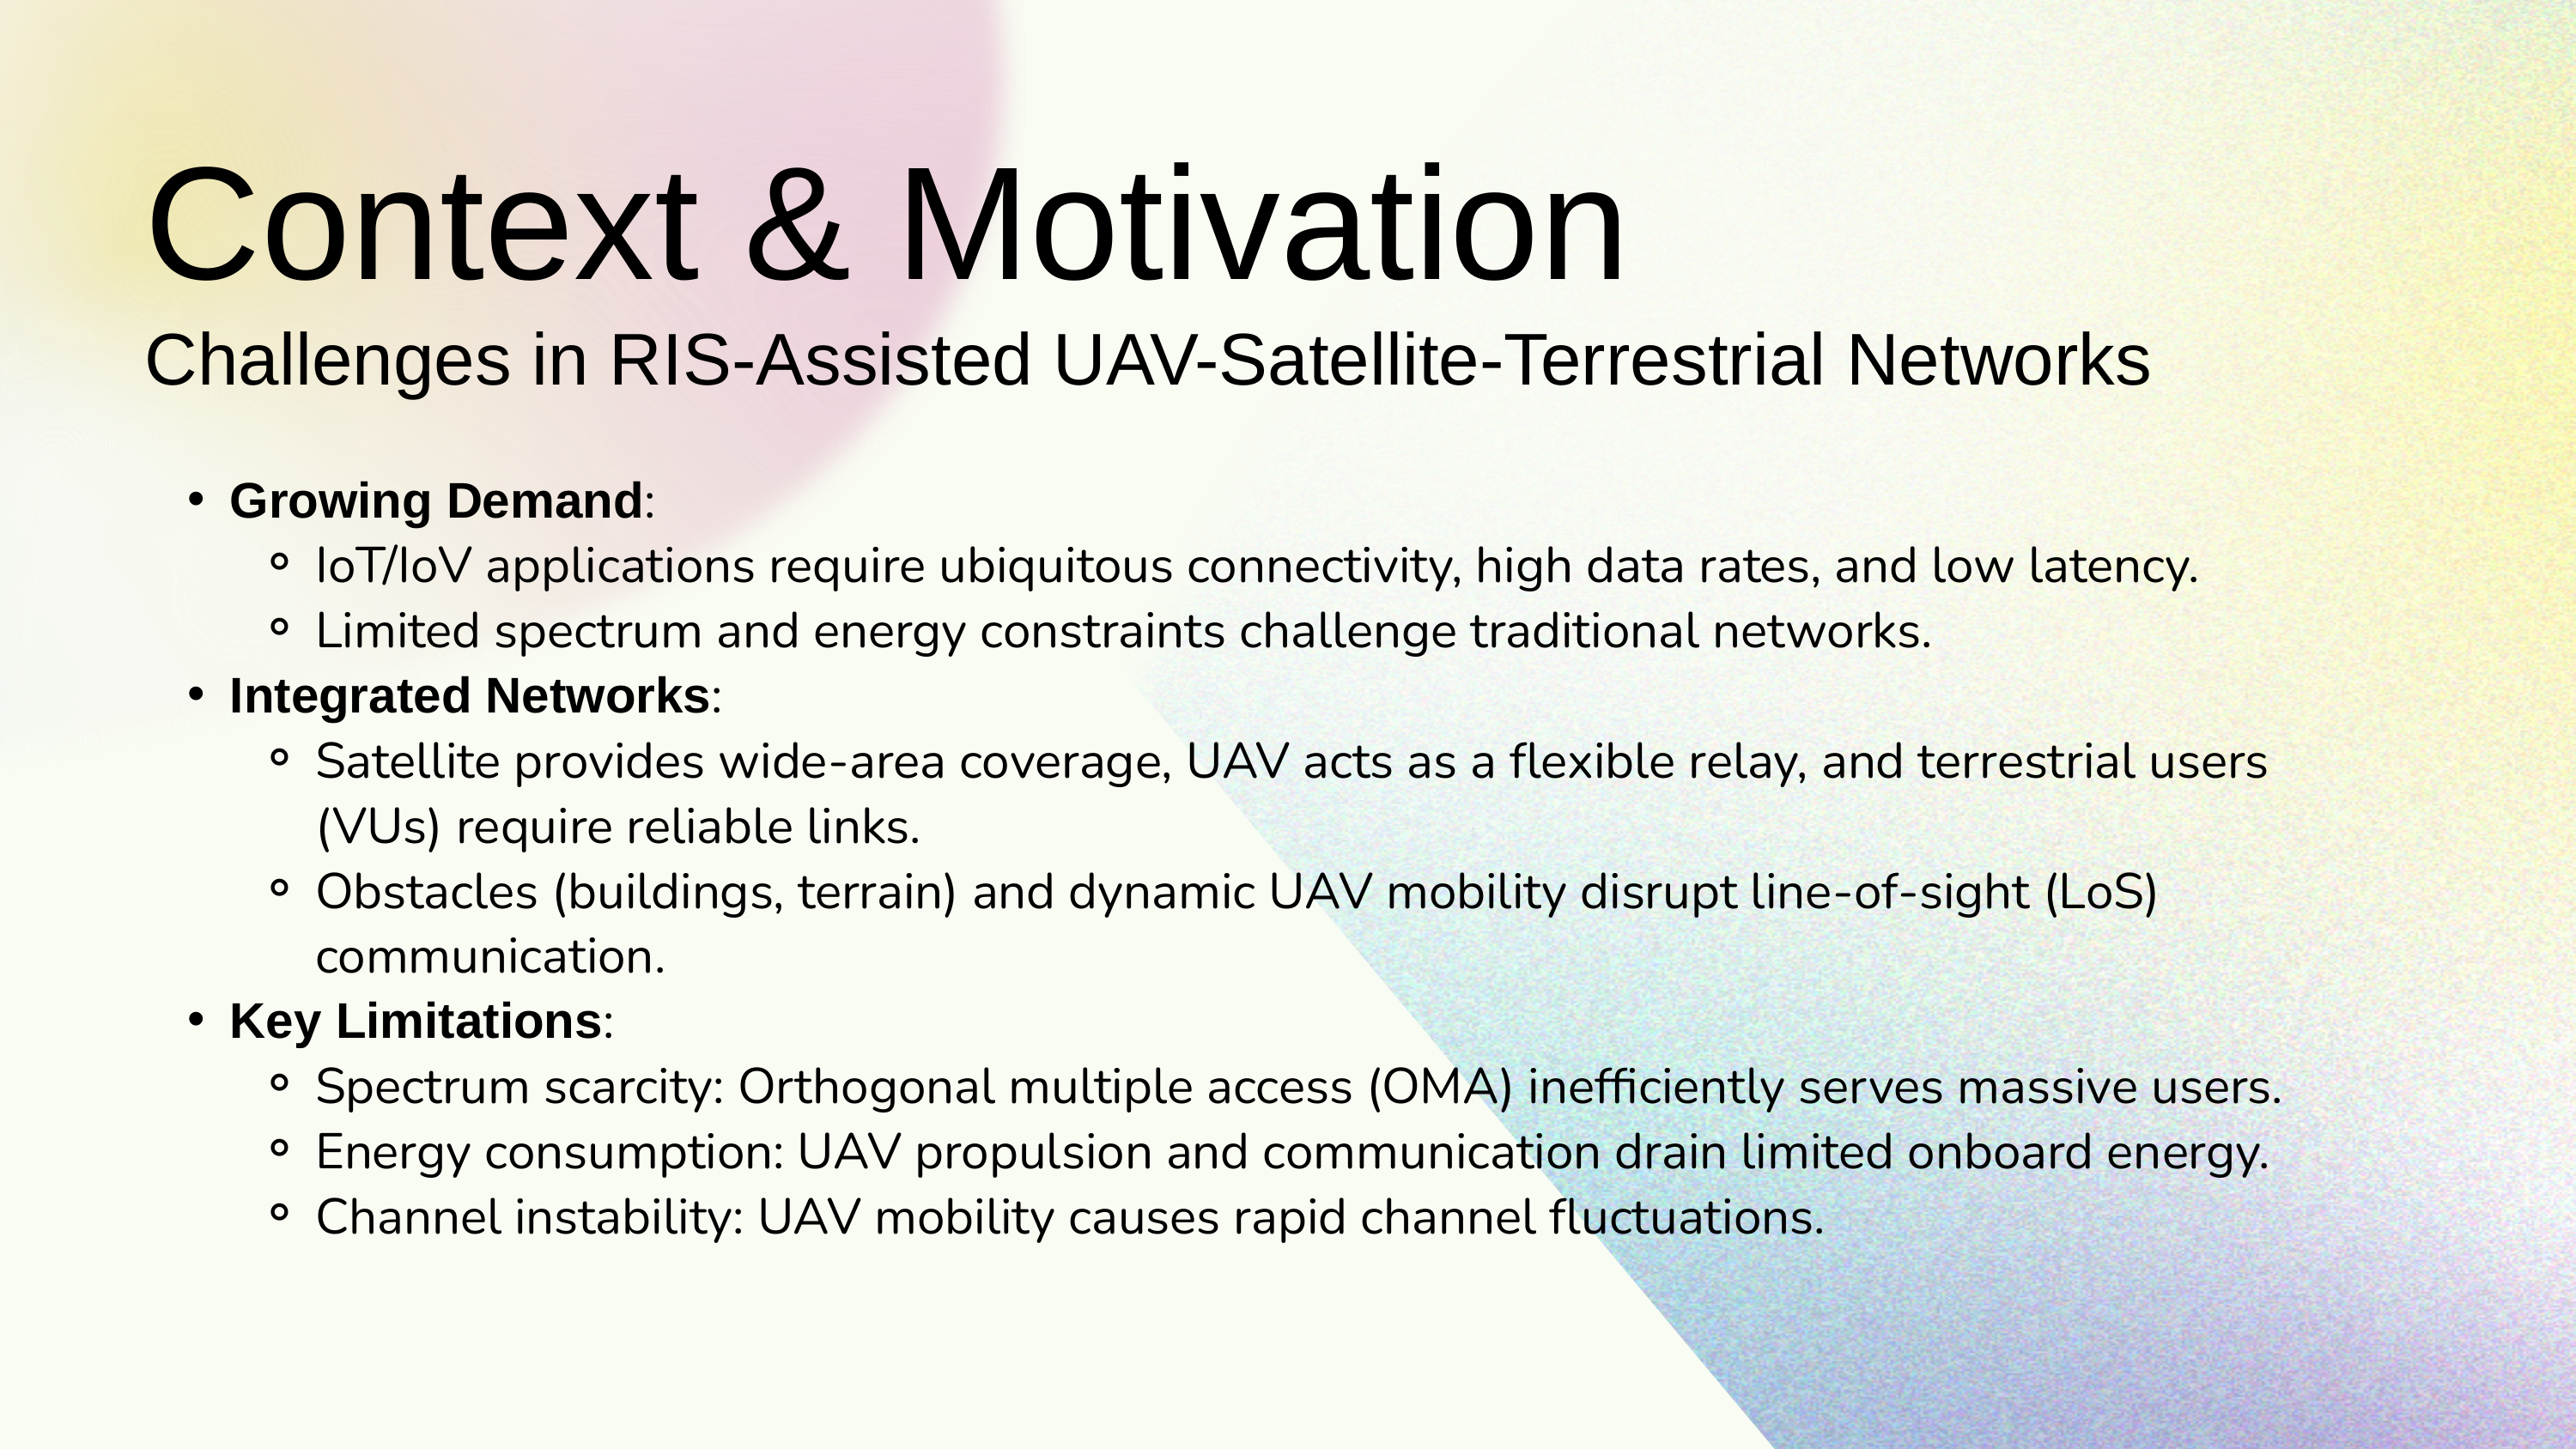

Context & Motivation
Challenges in RIS-Assisted UAV-Satellite-Terrestrial Networks

Growing Demand:
IoT/IoV applications require ubiquitous connectivity, high data rates, and low latency.
Limited spectrum and energy constraints challenge traditional networks.
Integrated Networks:
Satellite provides wide-area coverage, UAV acts as a flexible relay, and terrestrial users (VUs) require reliable links.
Obstacles (buildings, terrain) and dynamic UAV mobility disrupt line-of-sight (LoS) communication.
Key Limitations:
Spectrum scarcity: Orthogonal multiple access (OMA) inefficiently serves massive users.
Energy consumption: UAV propulsion and communication drain limited onboard energy.
Channel instability: UAV mobility causes rapid channel fluctuations.